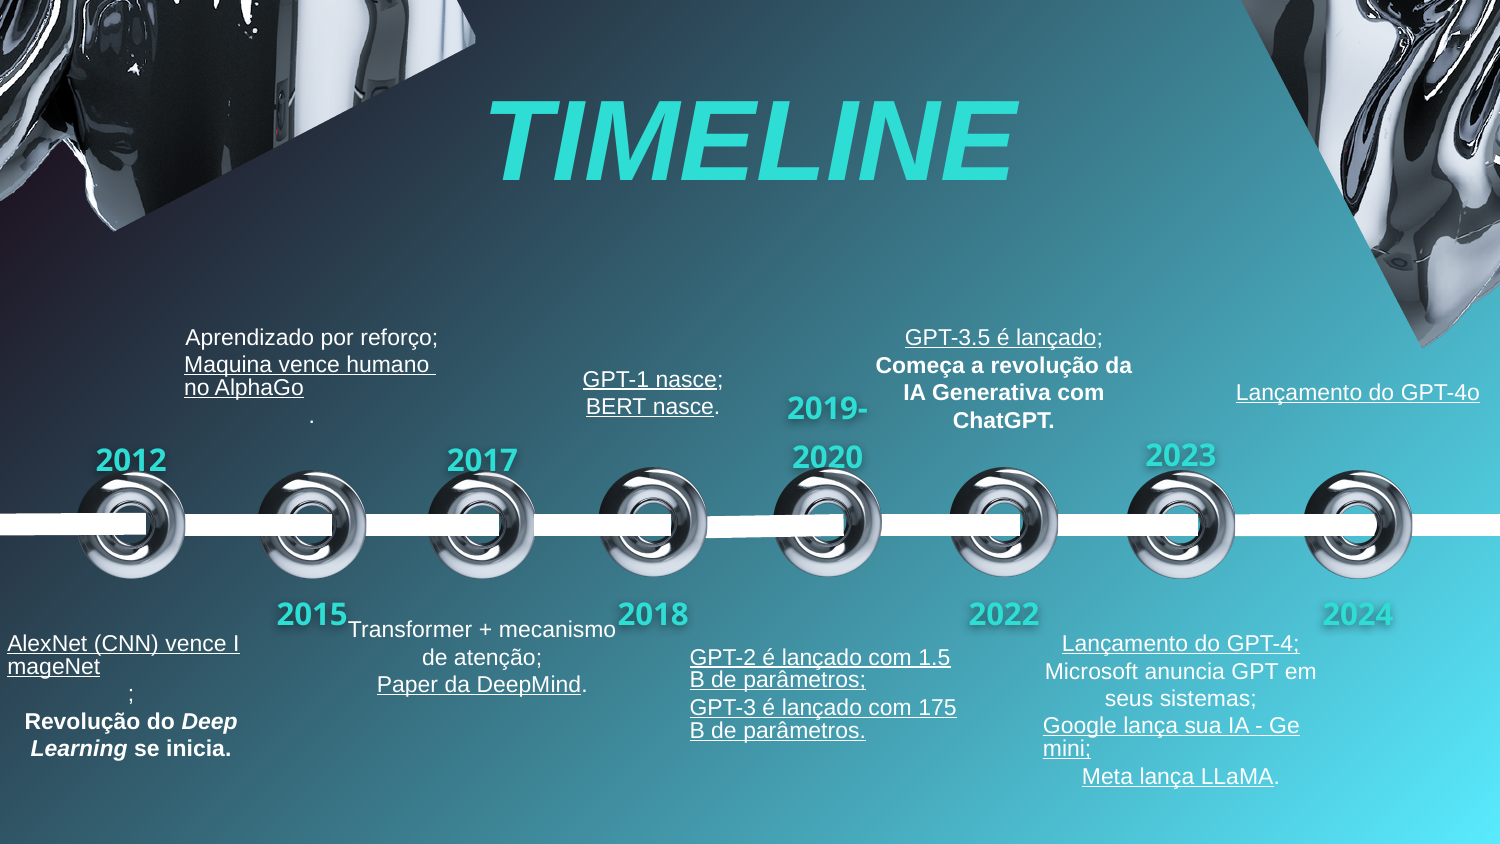

TIMELINE
Aprendizado por reforço;
Maquina vence humano no AlphaGo.
GPT-3.5 é lançado;
Começa a revolução da IA Generativa com ChatGPT.
GPT-1 nasce;
BERT nasce.
Lançamento do GPT-4o
2019- 2020
2012
2017
2023

2015
2018
2022
2024
AlexNet (CNN) vence ImageNet;
Revolução do Deep Learning se inicia.
Transformer + mecanismo de atenção;
Paper da DeepMind.
GPT-2 é lançado com 1.5B de parâmetros;
GPT-3 é lançado com 175B de parâmetros.
Lançamento do GPT-4;
Microsoft anuncia GPT em seus sistemas;
Google lança sua IA - Gemini;
Meta lança LLaMA.